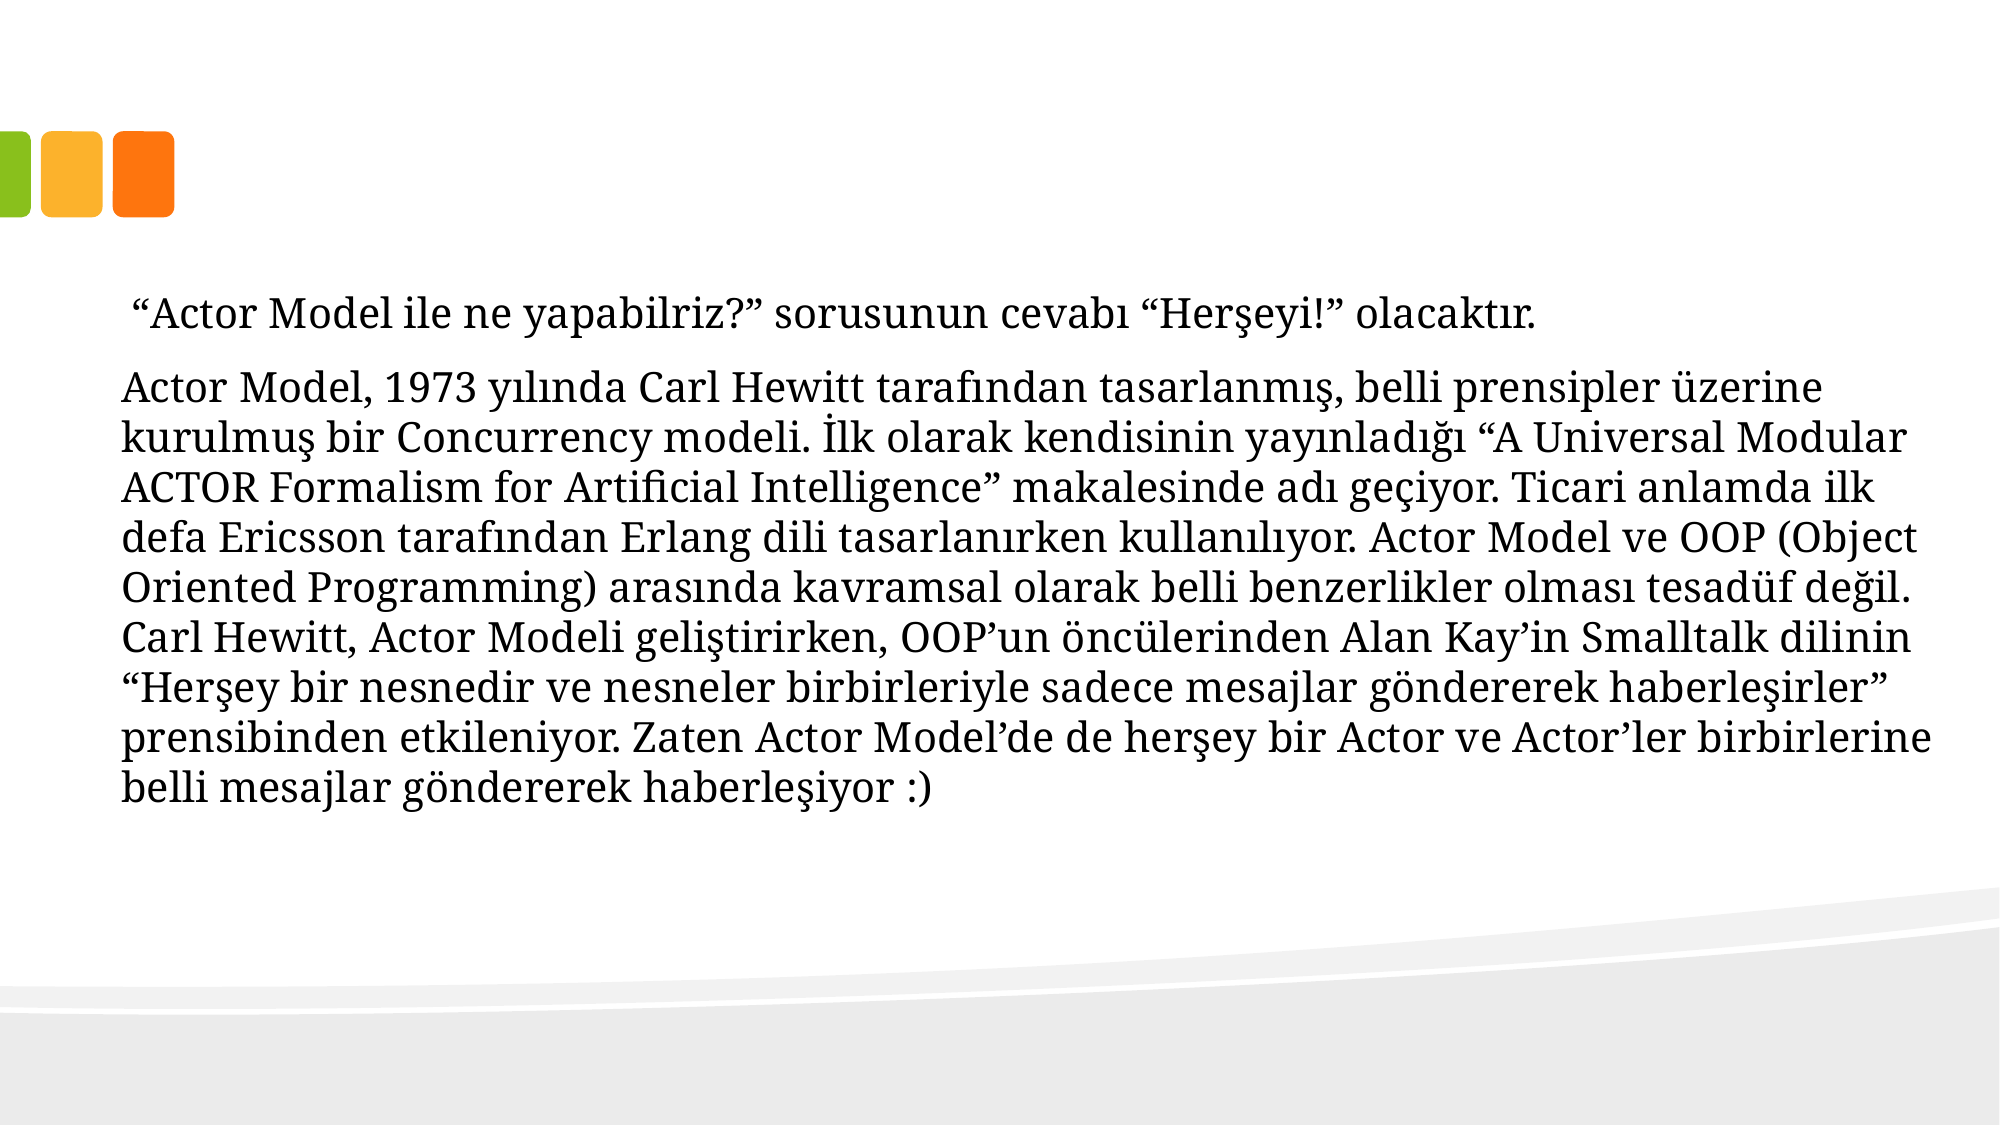

#
 “Actor Model ile ne yapabilriz?” sorusunun cevabı “Herşeyi!” olacaktır.
Actor Model, 1973 yılında Carl Hewitt tarafından tasarlanmış, belli prensipler üzerine kurulmuş bir Concurrency modeli. İlk olarak kendisinin yayınladığı “A Universal Modular ACTOR Formalism for Artificial Intelligence” makalesinde adı geçiyor. Ticari anlamda ilk defa Ericsson tarafından Erlang dili tasarlanırken kullanılıyor. Actor Model ve OOP (Object Oriented Programming) arasında kavramsal olarak belli benzerlikler olması tesadüf değil. Carl Hewitt, Actor Modeli geliştirirken, OOP’un öncülerinden Alan Kay’in Smalltalk dilinin “Herşey bir nesnedir ve nesneler birbirleriyle sadece mesajlar göndererek haberleşirler” prensibinden etkileniyor. Zaten Actor Model’de de herşey bir Actor ve Actor’ler birbirlerine belli mesajlar göndererek haberleşiyor :)